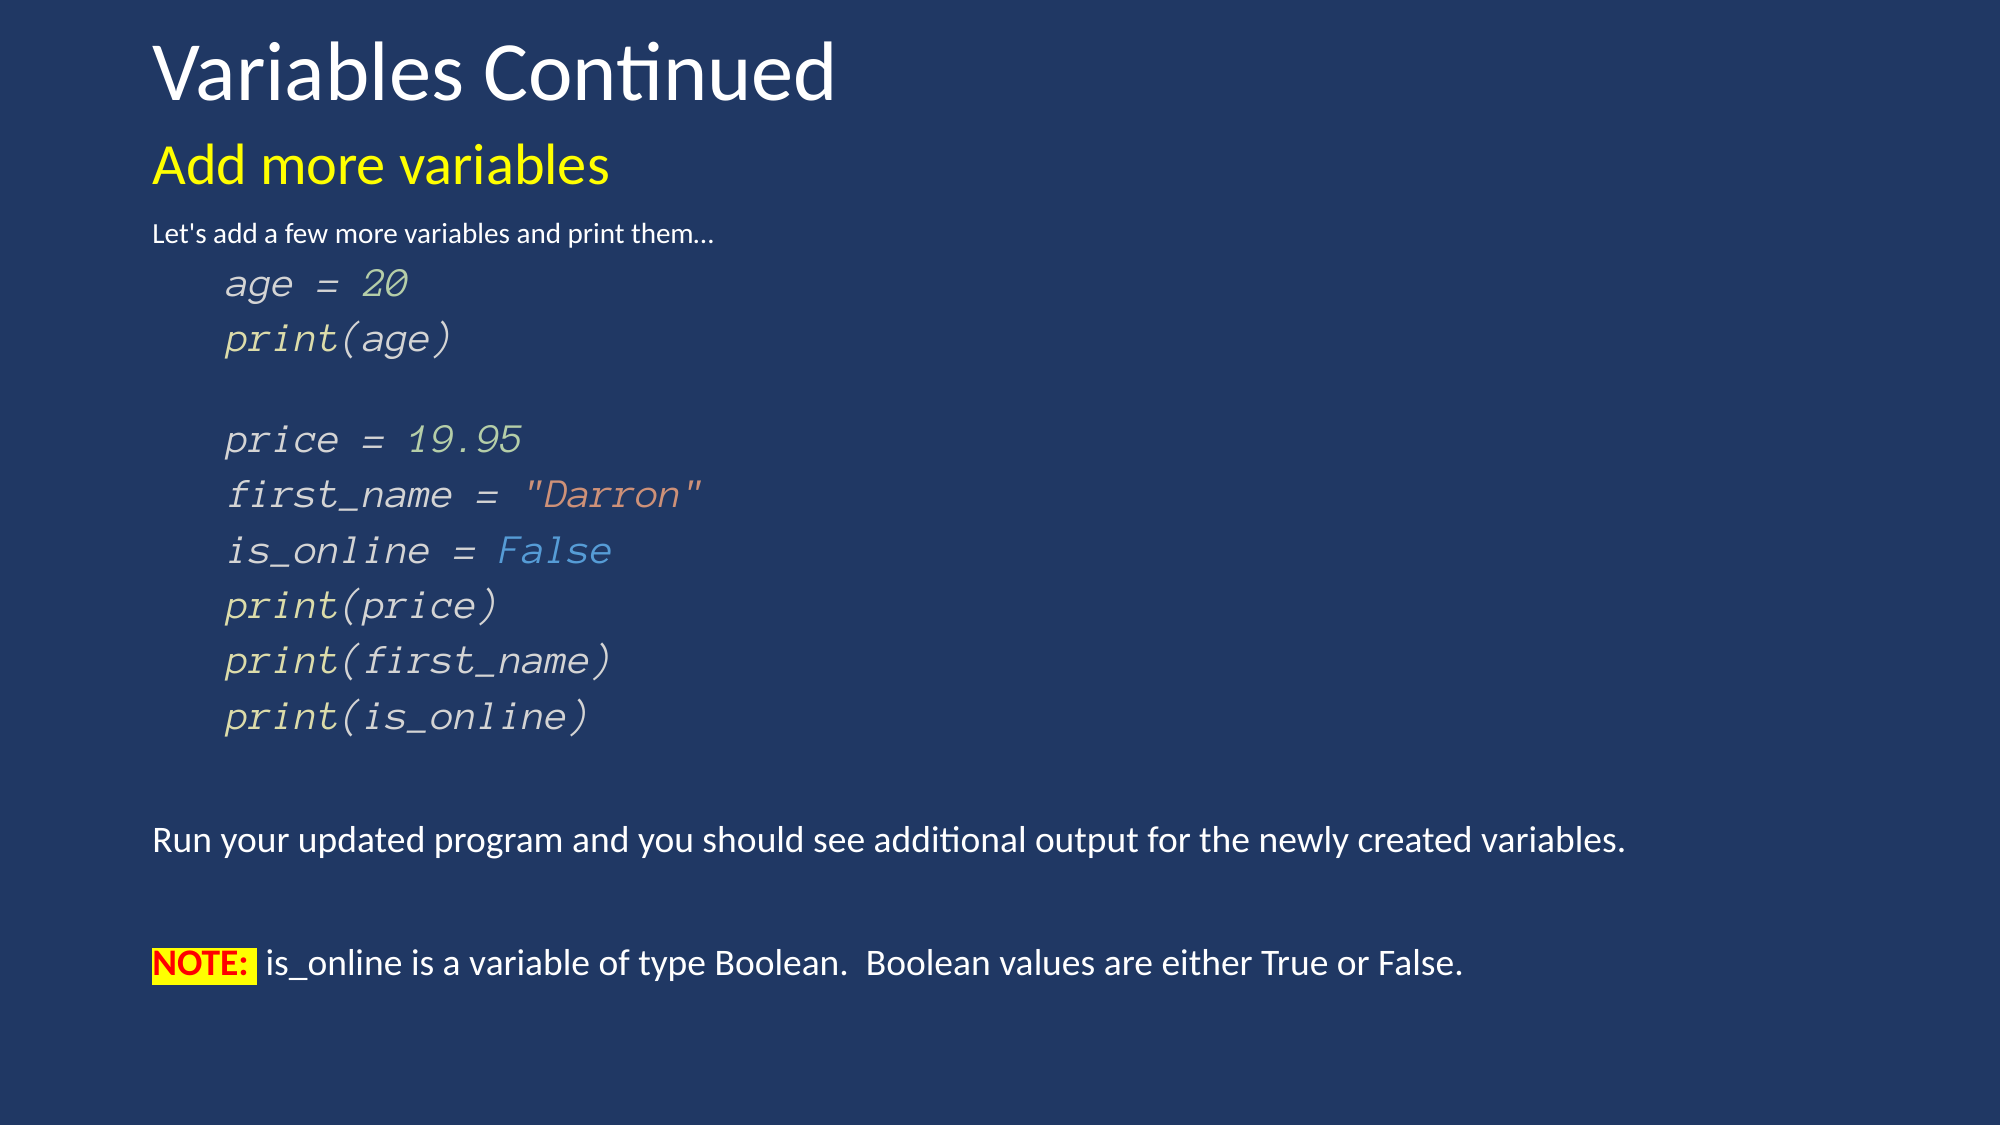

# Variables Continued
Add more variables
Let's add a few more variables and print them…
age = 20
print(age)
price = 19.95
first_name = "Darron"
is_online = False
print(price)
print(first_name)
print(is_online)

Run your updated program and you should see additional output for the newly created variables.

NOTE:  is_online is a variable of type Boolean.  Boolean values are either True or False.